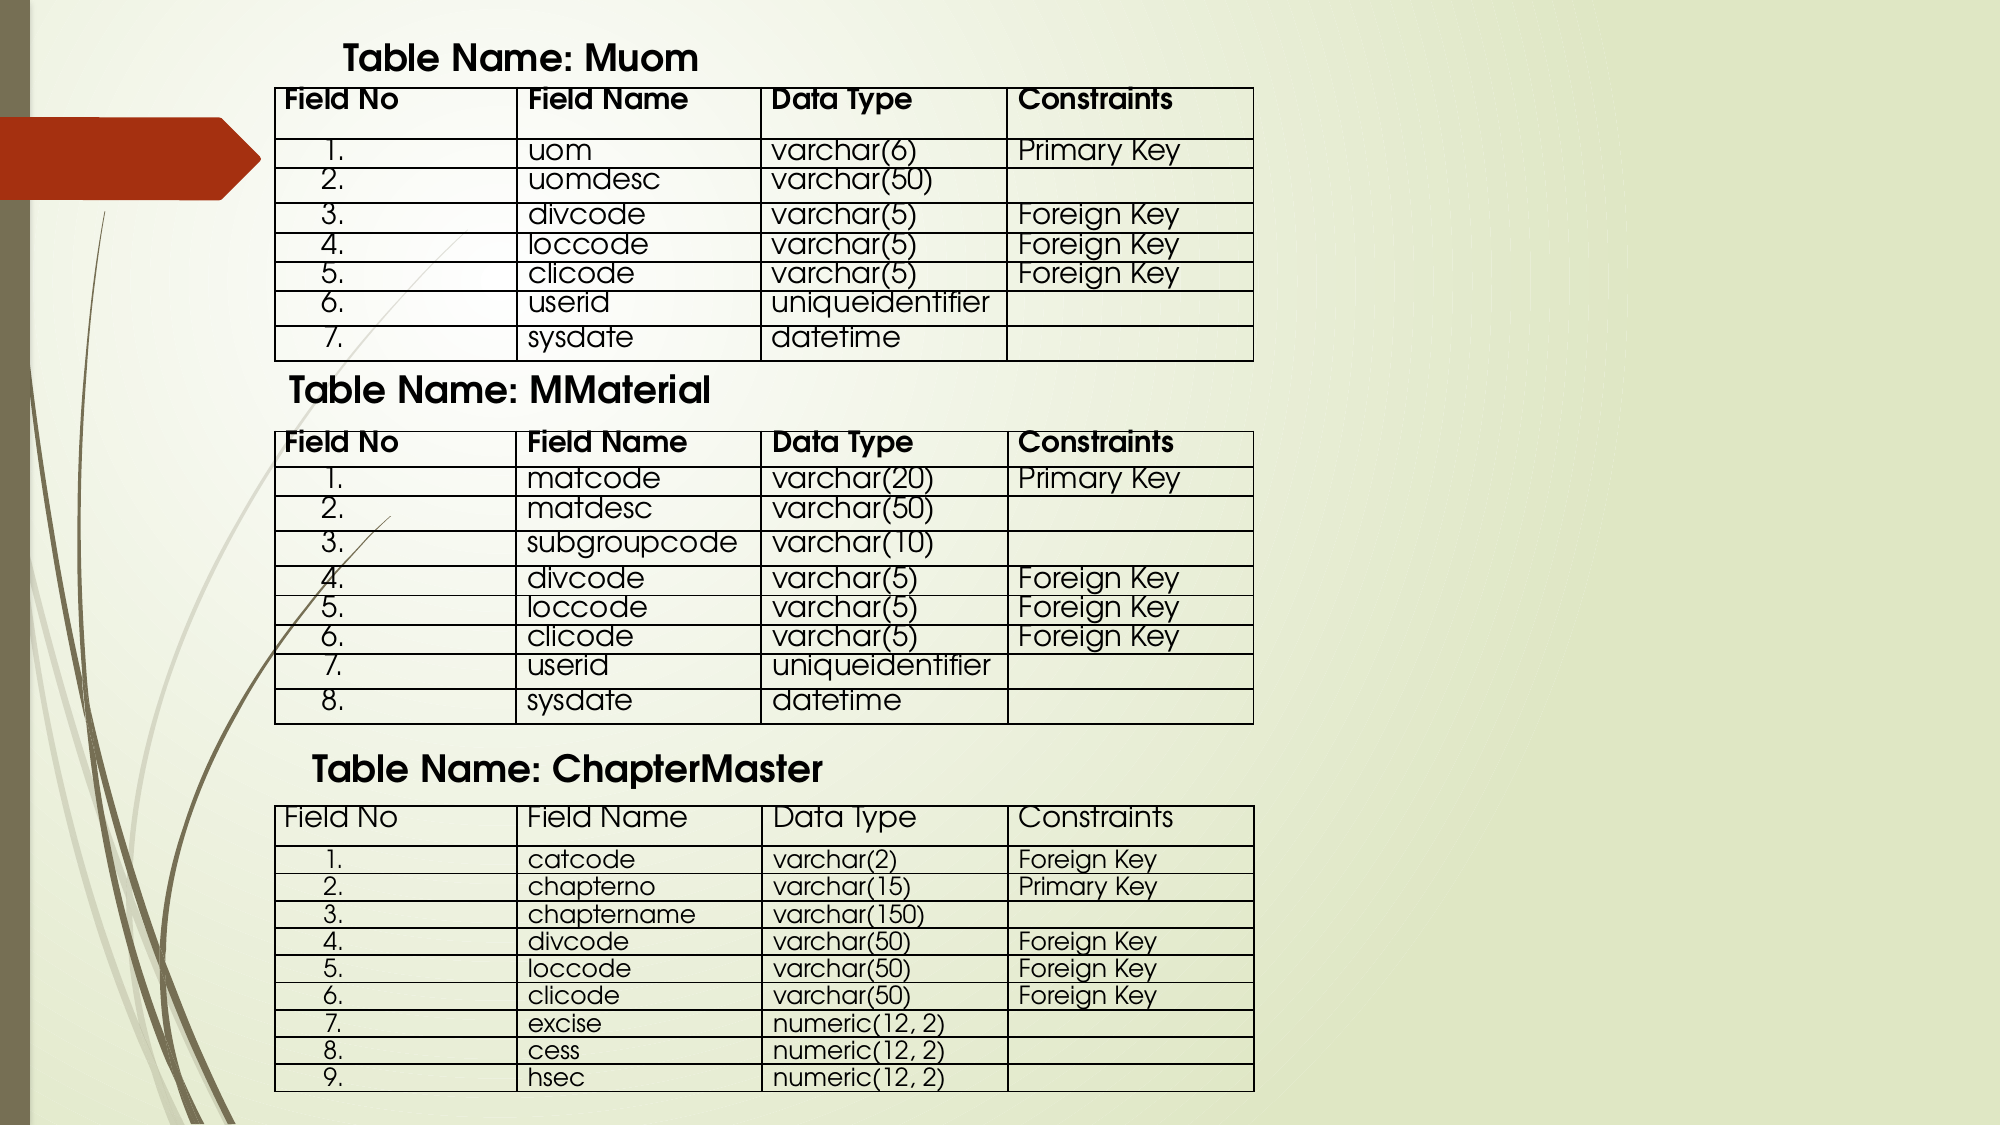

Table Name: Muom
| Field No | Field Name | Data Type | Constraints |
| --- | --- | --- | --- |
| 1. | uom | varchar(6) | Primary Key |
| 2. | uomdesc | varchar(50) |  |
| 3. | divcode | varchar(5) | Foreign Key |
| 4. | loccode | varchar(5) | Foreign Key |
| 5. | clicode | varchar(5) | Foreign Key |
| 6. | userid | uniqueidentifier |  |
| 7. | sysdate | datetime |  |
Table Name: MMaterial
| Field No | Field Name | Data Type | Constraints |
| --- | --- | --- | --- |
| 1. | matcode | varchar(20) | Primary Key |
| 2. | matdesc | varchar(50) |  |
| 3. | subgroupcode | varchar(10) |  |
| 4. | divcode | varchar(5) | Foreign Key |
| 5. | loccode | varchar(5) | Foreign Key |
| 6. | clicode | varchar(5) | Foreign Key |
| 7. | userid | uniqueidentifier |  |
| 8. | sysdate | datetime |  |
Table Name: ChapterMaster
| Field No | Field Name | Data Type | Constraints |
| --- | --- | --- | --- |
| 1. | catcode | varchar(2) | Foreign Key |
| 2. | chapterno | varchar(15) | Primary Key |
| 3. | chaptername | varchar(150) |  |
| 4. | divcode | varchar(50) | Foreign Key |
| 5. | loccode | varchar(50) | Foreign Key |
| 6. | clicode | varchar(50) | Foreign Key |
| 7. | excise | numeric(12, 2) |  |
| 8. | cess | numeric(12, 2) |  |
| 9. | hsec | numeric(12, 2) |  |